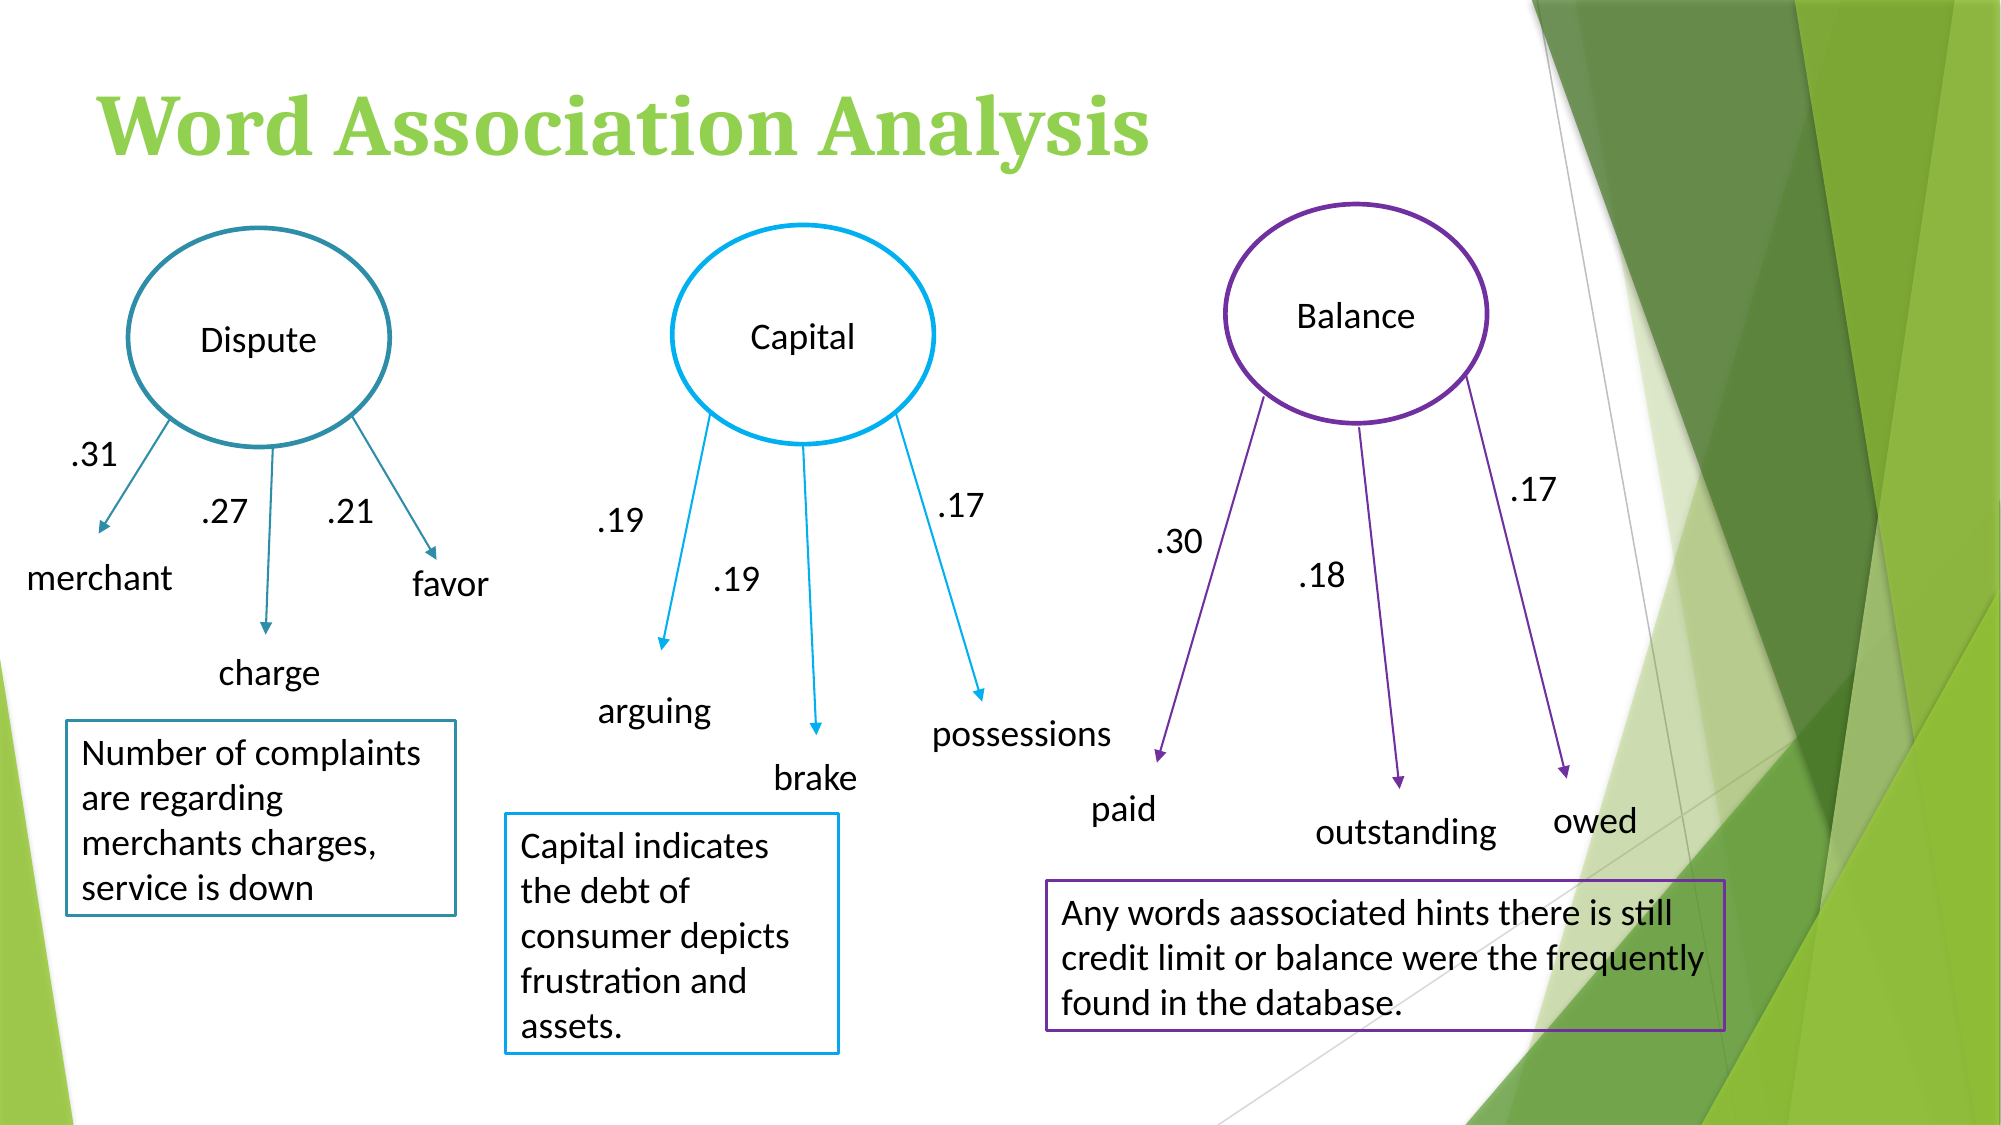

Word Association Analysis
Balance
Capital
Dispute
.31
.17
.17
.27
.21
.19
.30
.18
merchant
.19
favor
charge
arguing
possessions
Number of complaints are regarding merchants charges, service is down
brake
paid
owed
outstanding
Capital indicates the debt of consumer depicts frustration and assets.
Any words aassociated hints there is still credit limit or balance were the frequently found in the database.